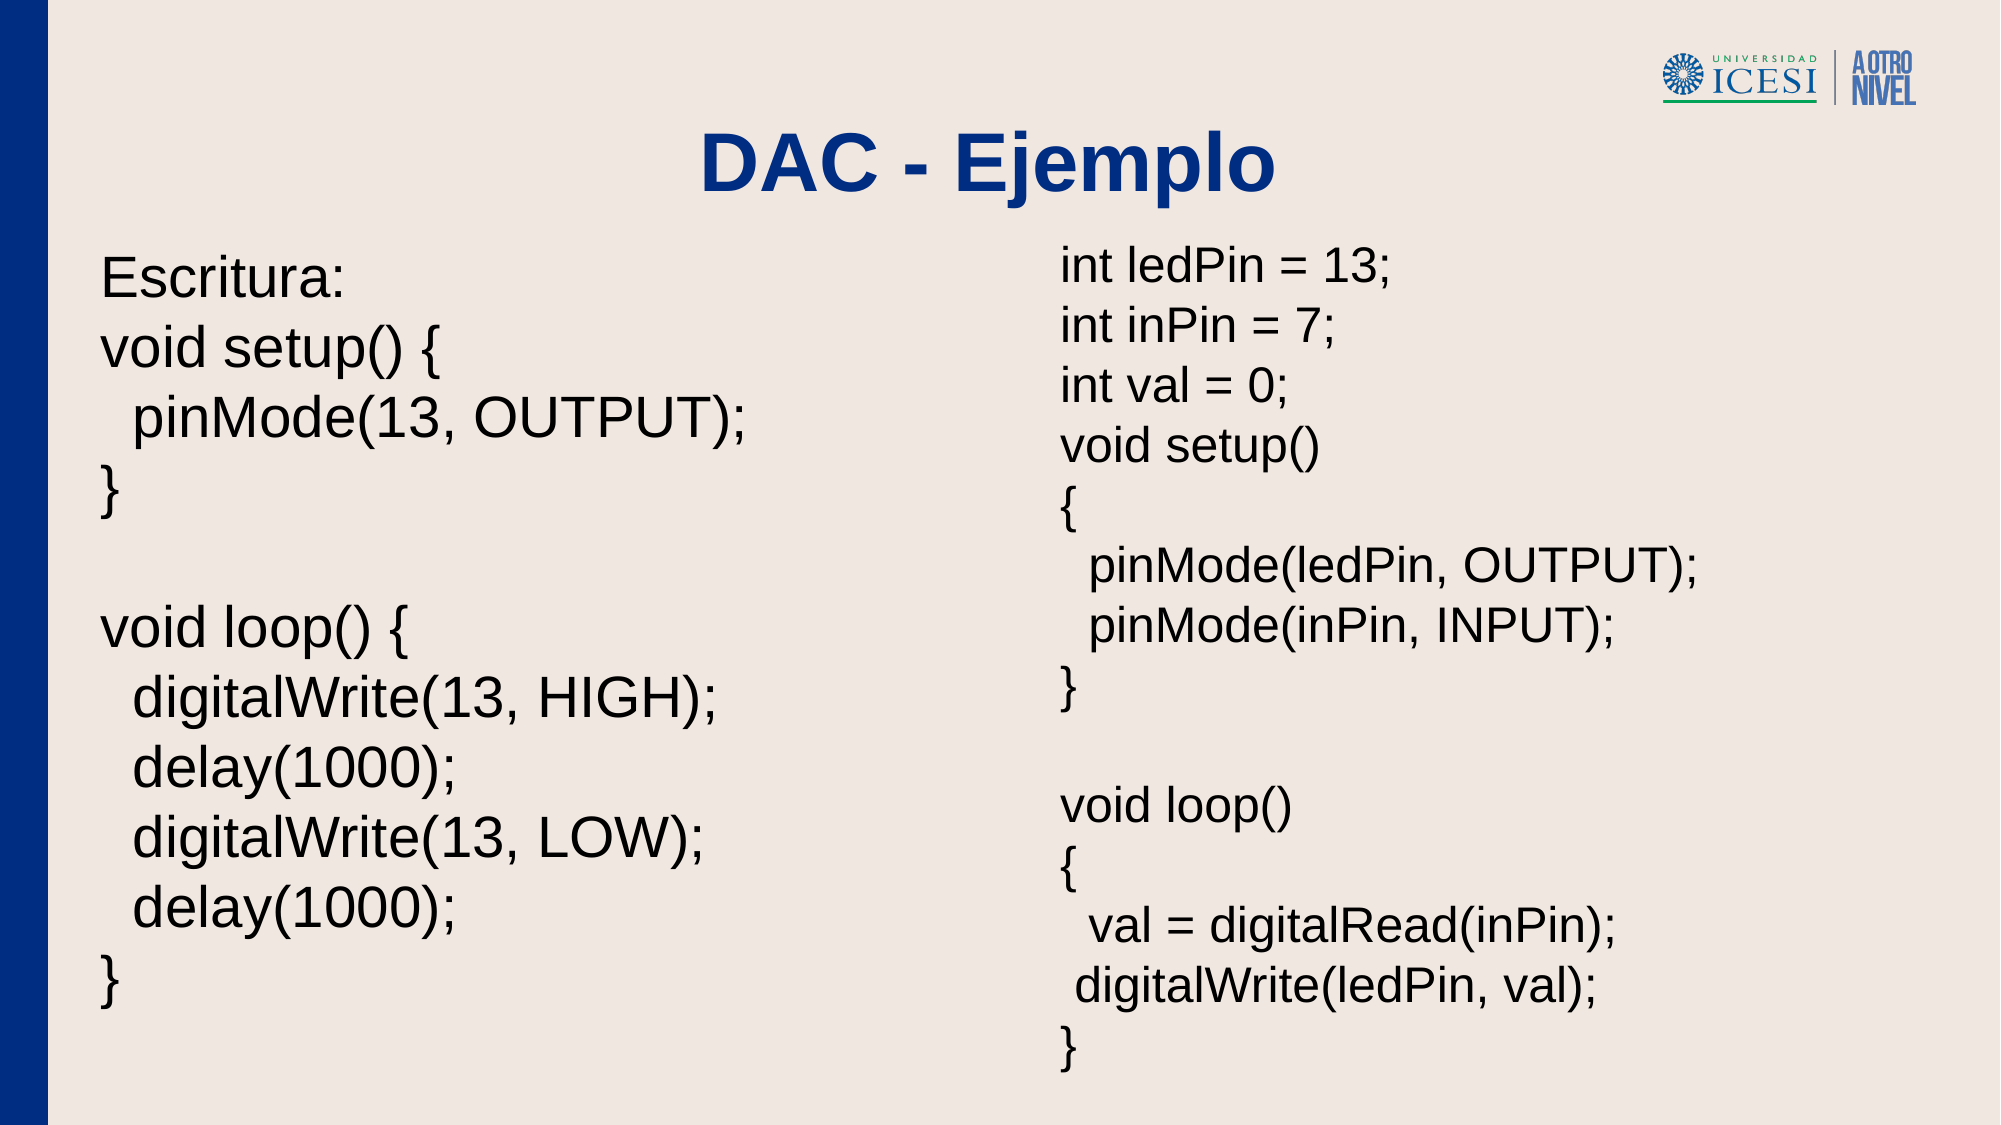

DAC - Ejemplo
int ledPin = 13;
int inPin = 7;
int val = 0;
void setup()
{
  pinMode(ledPin, OUTPUT);
  pinMode(inPin, INPUT);
}

void loop()
{
  val = digitalRead(inPin);
 digitalWrite(ledPin, val);
}
Escritura:
void setup() {
  pinMode(13, OUTPUT);
}

void loop() {
  digitalWrite(13, HIGH);
  delay(1000);
  digitalWrite(13, LOW);
  delay(1000);
}